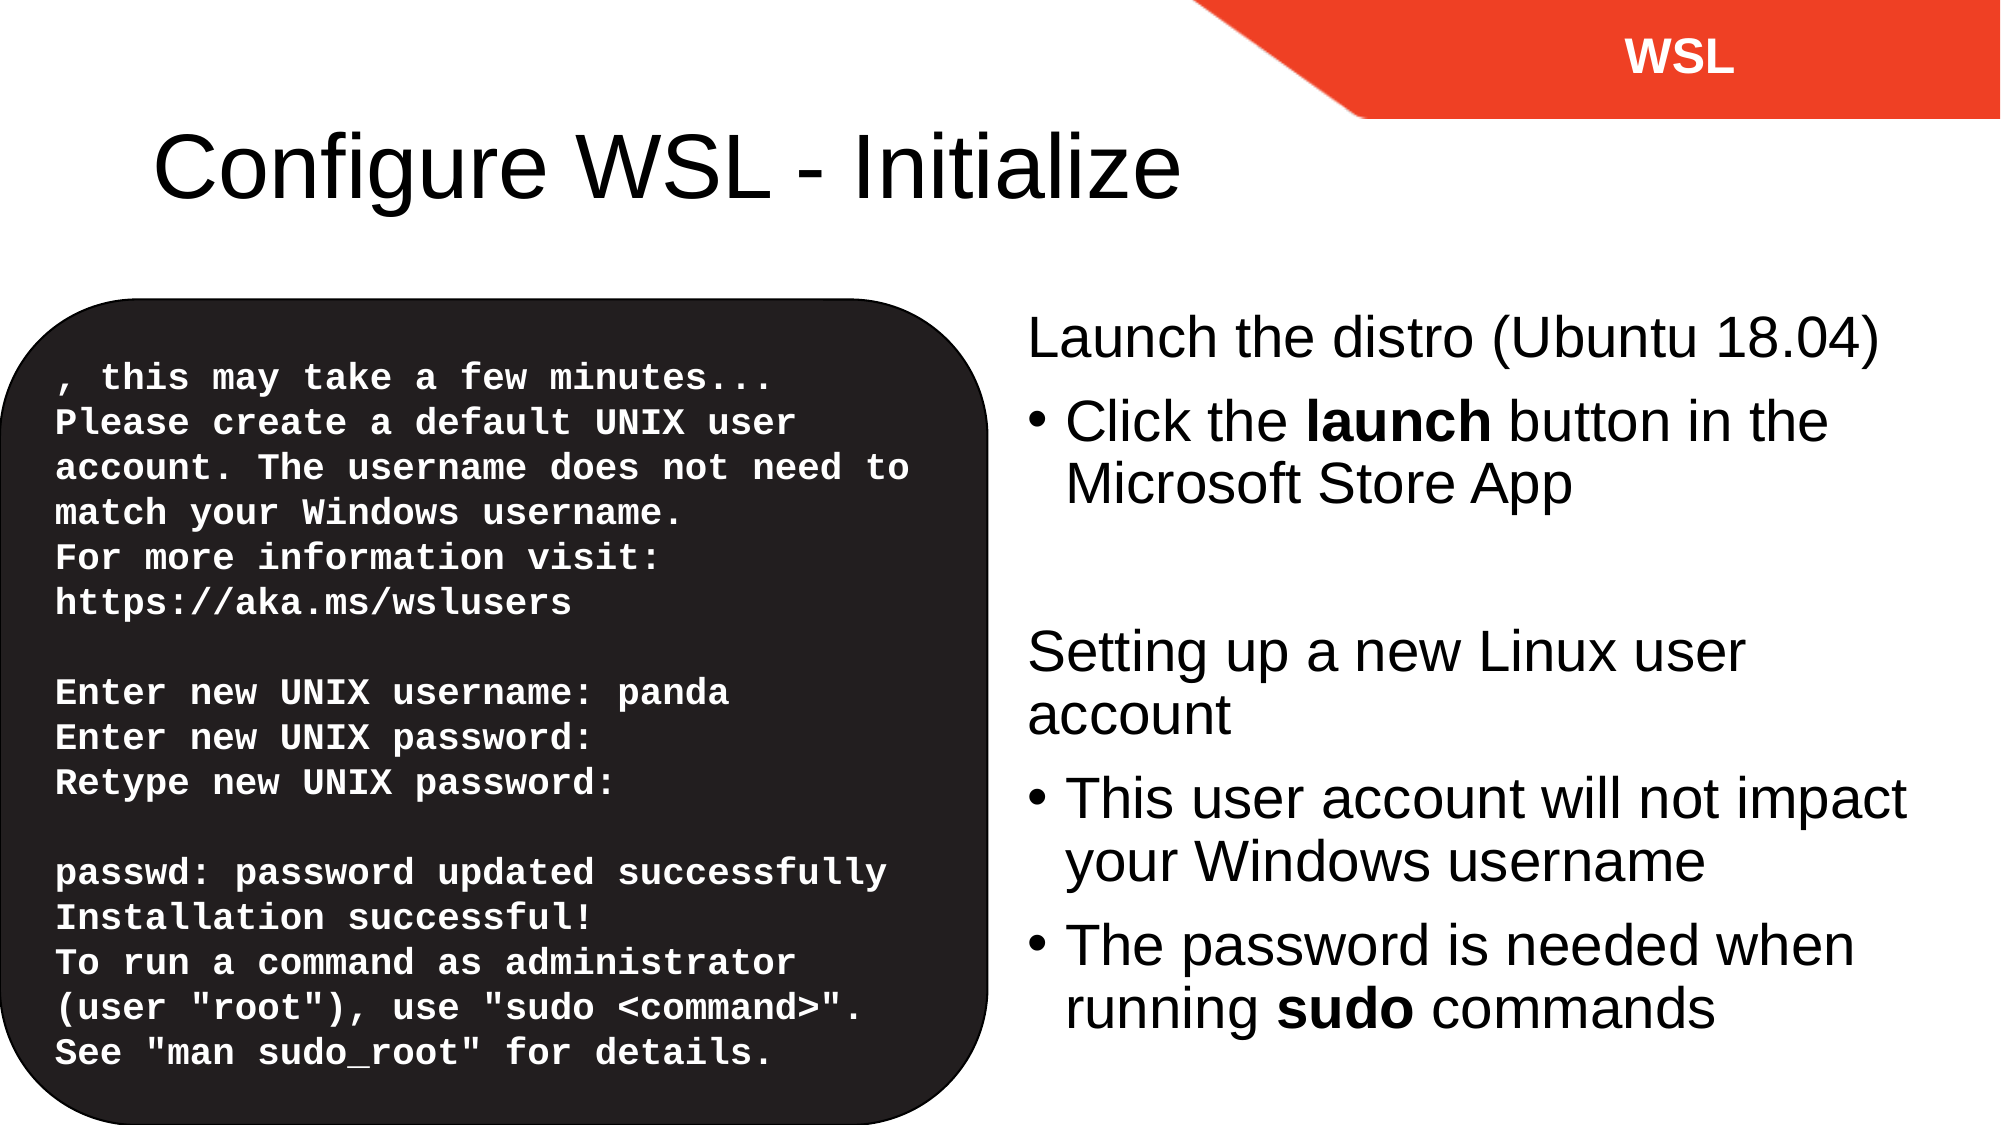

WSL
# Configure WSL - Initialize
, this may take a few minutes...
Please create a default UNIX user account. The username does not need to match your Windows username.
For more information visit: https://aka.ms/wslusers

Enter new UNIX username: panda
Enter new UNIX password:
Retype new UNIX password:

passwd: password updated successfully
Installation successful!
To run a command as administrator (user "root"), use "sudo <command>".
See "man sudo_root" for details.
Launch the distro (Ubuntu 18.04)
Click the launch button in the Microsoft Store App

Setting up a new Linux user account
This user account will not impact your Windows username
The password is needed when running sudo commands